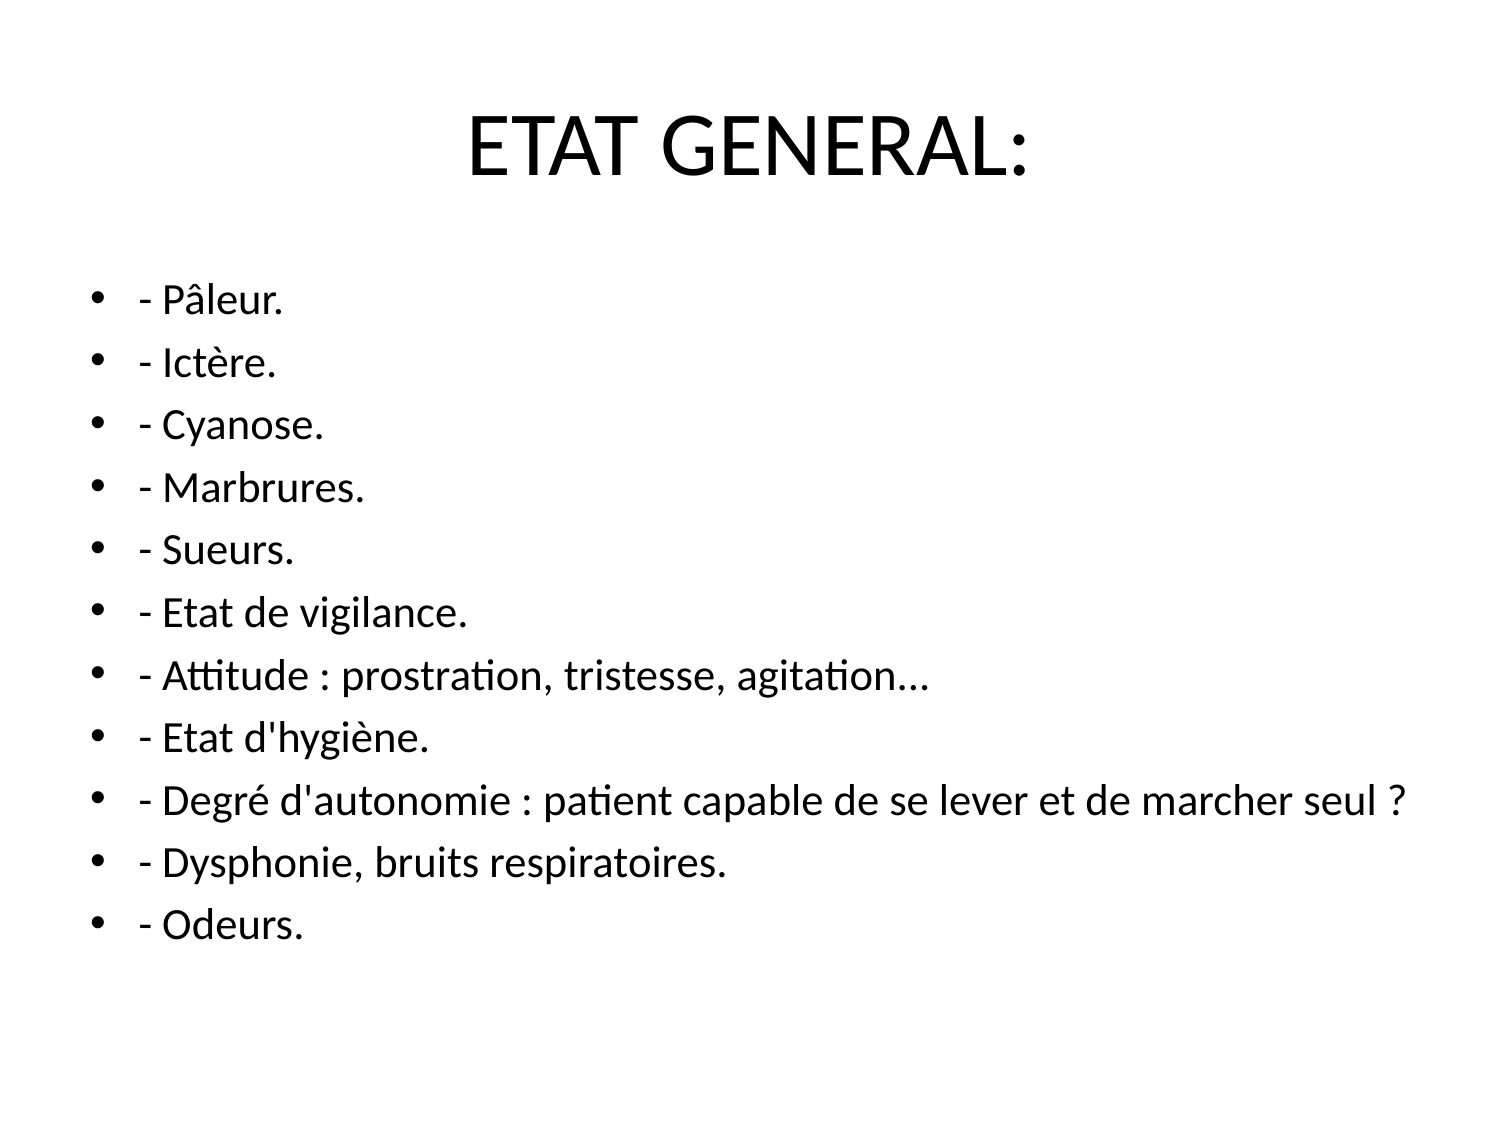

# ETAT GENERAL:
- Pâleur.
- Ictère.
- Cyanose.
- Marbrures.
- Sueurs.
- Etat de vigilance.
- Attitude : prostration, tristesse, agitation...
- Etat d'hygiène.
- Degré d'autonomie : patient capable de se lever et de marcher seul ?
- Dysphonie, bruits respiratoires.
- Odeurs.